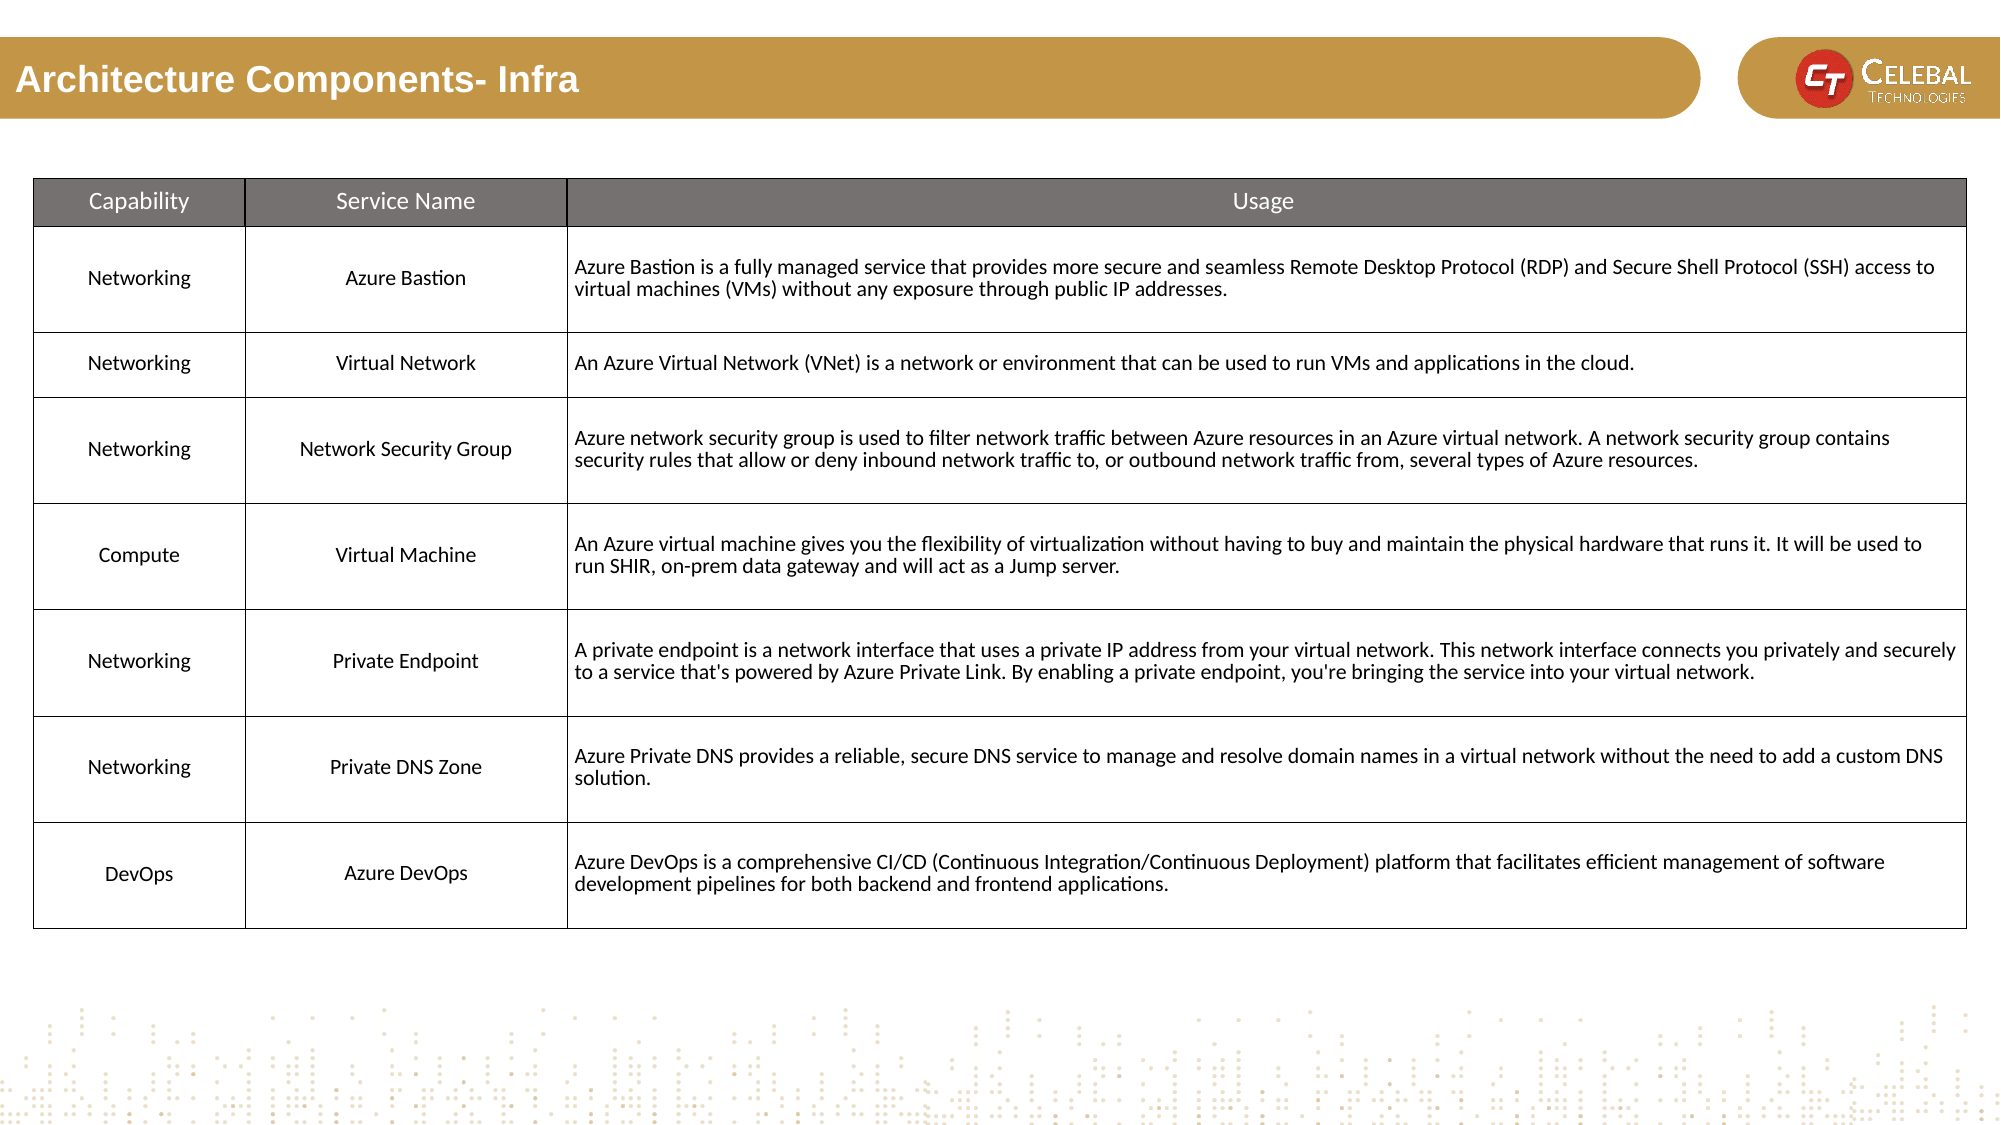

Architecture Components- Infra
| Capability​ | Service Name​ | Usage​ |
| --- | --- | --- |
| Networking | Azure Bastion | Azure Bastion is a fully managed service that provides more secure and seamless Remote Desktop Protocol (RDP) and Secure Shell Protocol (SSH) access to virtual machines (VMs) without any exposure through public IP addresses. |
| Networking | Virtual Network | An Azure Virtual Network (VNet) is a network or environment that can be used to run VMs and applications in the cloud. |
| Networking | Network Security Group | Azure network security group is used to filter network traffic between Azure resources in an Azure virtual network. A network security group contains security rules that allow or deny inbound network traffic to, or outbound network traffic from, several types of Azure resources. |
| Compute | Virtual Machine | An Azure virtual machine gives you the flexibility of virtualization without having to buy and maintain the physical hardware that runs it. It will be used to run SHIR, on-prem data gateway and will act as a Jump server. |
| Networking | Private Endpoint | A private endpoint is a network interface that uses a private IP address from your virtual network. This network interface connects you privately and securely to a service that's powered by Azure Private Link. By enabling a private endpoint, you're bringing the service into your virtual network. |
| Networking | Private DNS Zone | Azure Private DNS provides a reliable, secure DNS service to manage and resolve domain names in a virtual network without the need to add a custom DNS solution. |
| DevOps | Azure DevOps | Azure DevOps is a comprehensive CI/CD (Continuous Integration/Continuous Deployment) platform that facilitates efficient management of software development pipelines for both backend and frontend applications. |